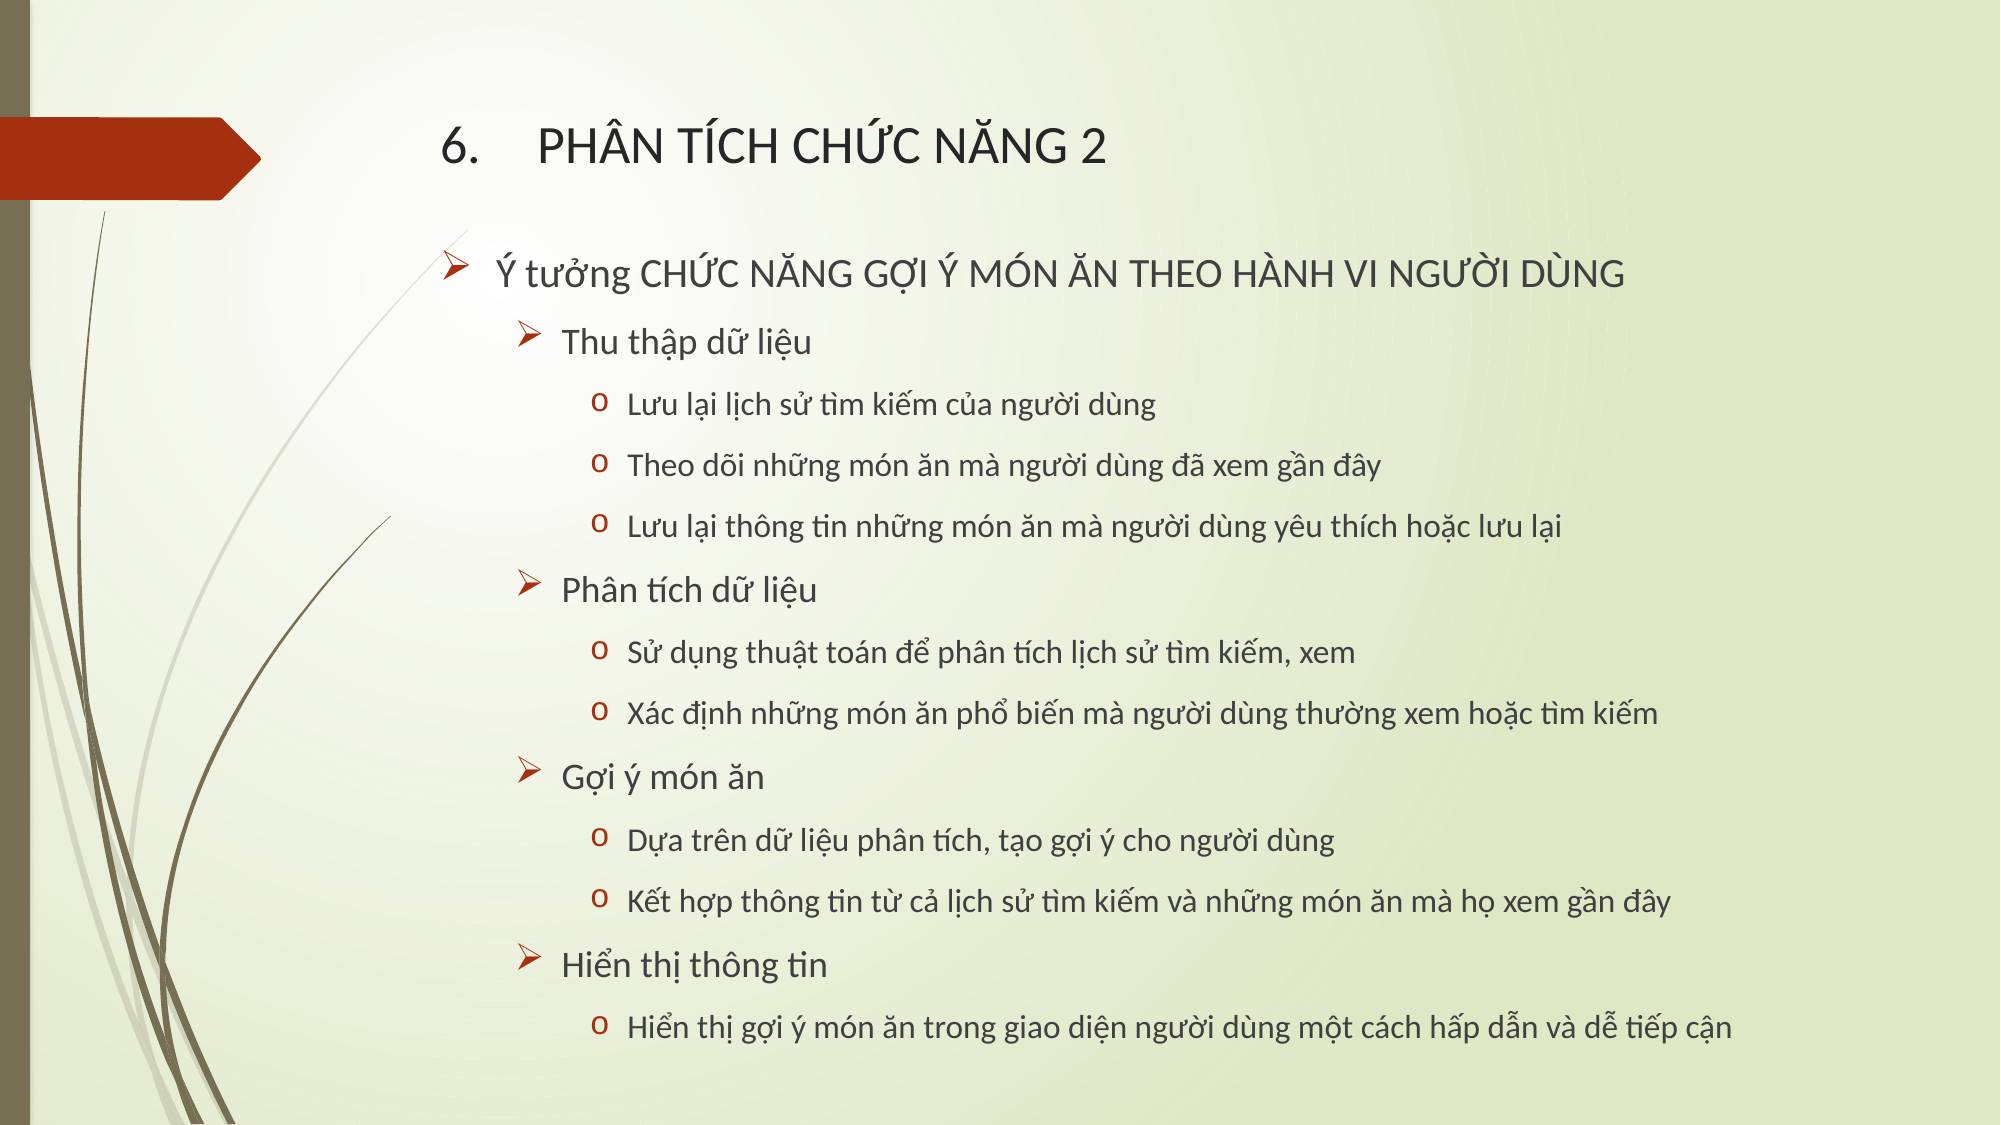

# PHÂN TÍCH CHỨC NĂNG 2
Ý tưởng CHỨC NĂNG GỢI Ý MÓN ĂN THEO HÀNH VI NGƯỜI DÙNG
Thu thập dữ liệu
Lưu lại lịch sử tìm kiếm của người dùng
Theo dõi những món ăn mà người dùng đã xem gần đây
Lưu lại thông tin những món ăn mà người dùng yêu thích hoặc lưu lại
Phân tích dữ liệu
Sử dụng thuật toán để phân tích lịch sử tìm kiếm, xem
Xác định những món ăn phổ biến mà người dùng thường xem hoặc tìm kiếm
Gợi ý món ăn
Dựa trên dữ liệu phân tích, tạo gợi ý cho người dùng
Kết hợp thông tin từ cả lịch sử tìm kiếm và những món ăn mà họ xem gần đây
Hiển thị thông tin
Hiển thị gợi ý món ăn trong giao diện người dùng một cách hấp dẫn và dễ tiếp cận